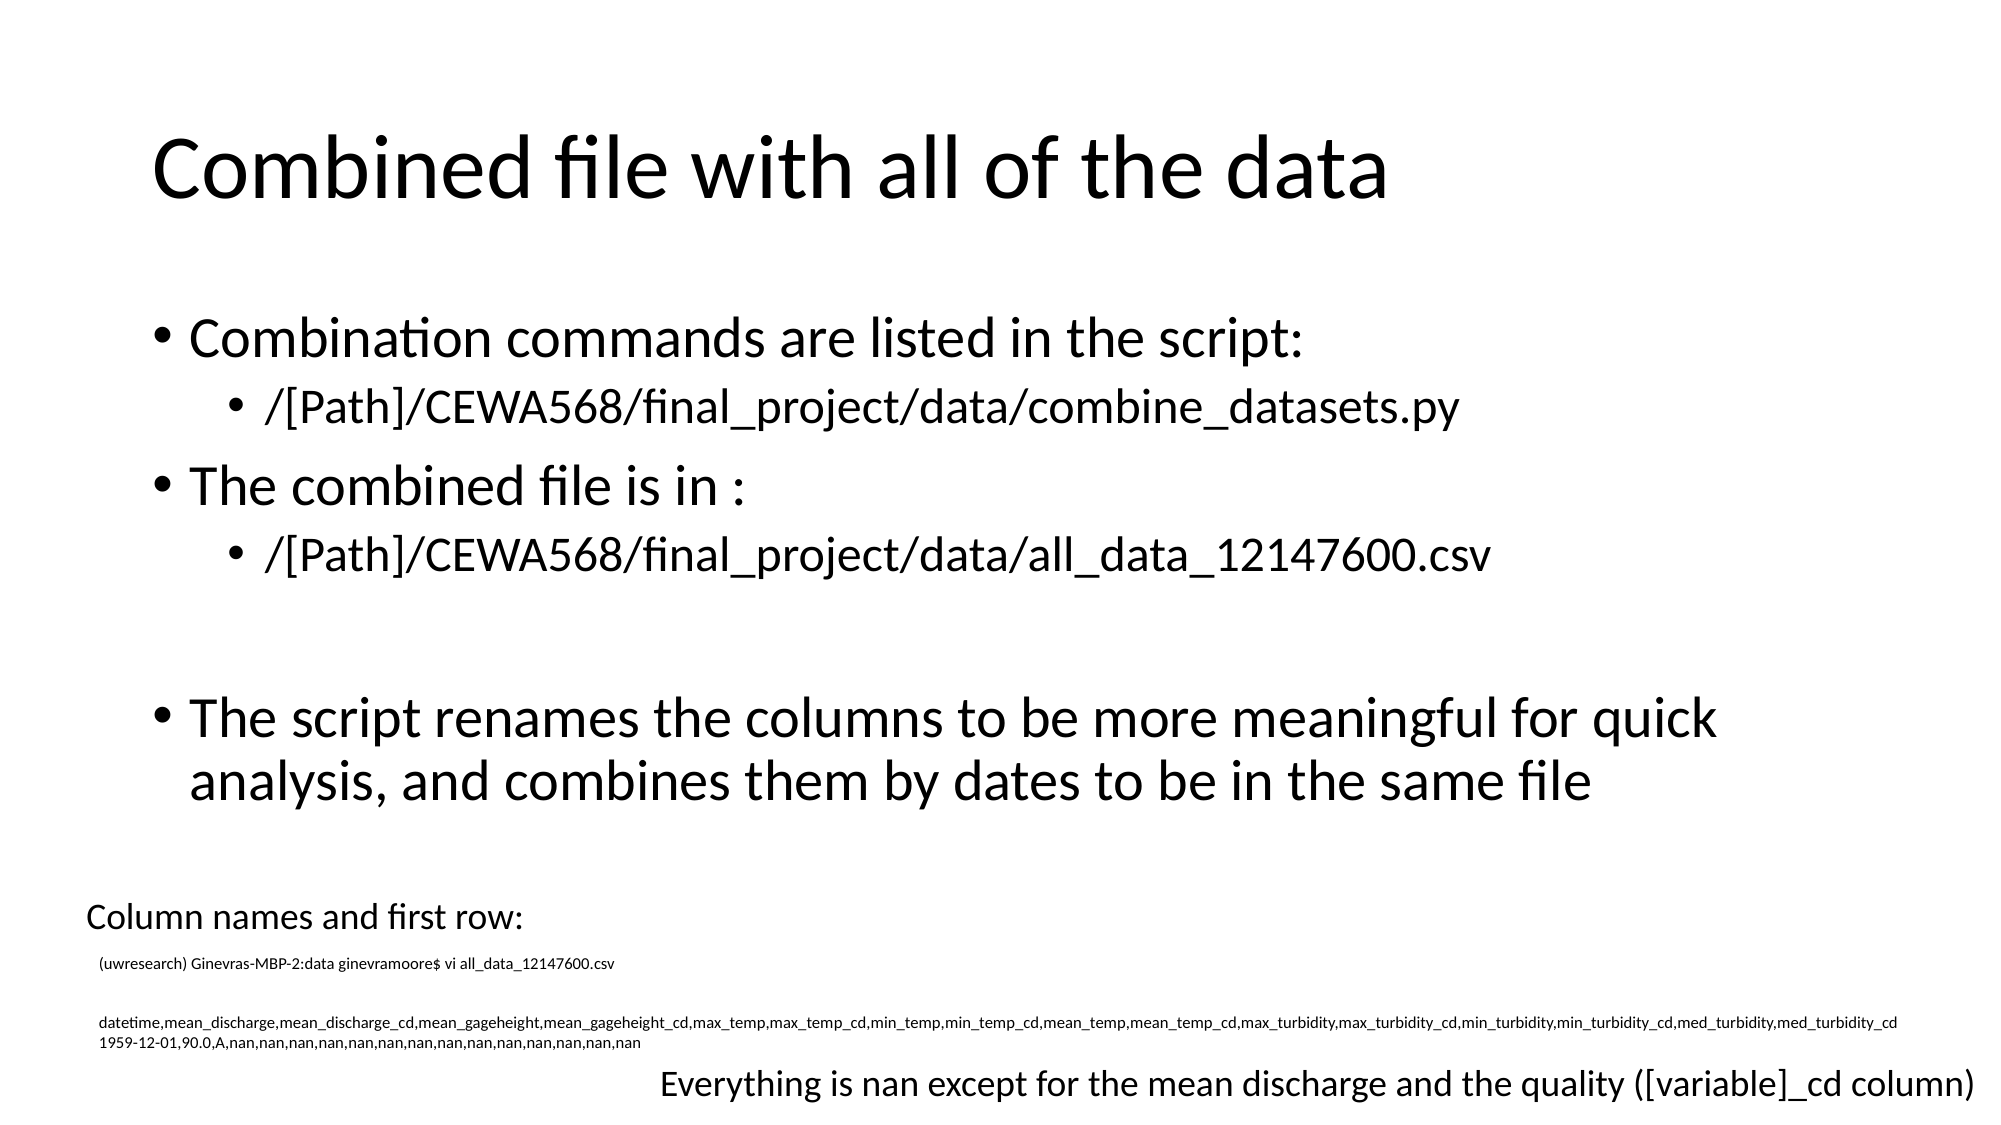

# Combined file with all of the data
Combination commands are listed in the script:
/[Path]/CEWA568/final_project/data/combine_datasets.py
The combined file is in :
/[Path]/CEWA568/final_project/data/all_data_12147600.csv

The script renames the columns to be more meaningful for quick analysis, and combines them by dates to be in the same file
Column names and first row:
(uwresearch) Ginevras-MBP-2:data ginevramoore$ vi all_data_12147600.csv

datetime,mean_discharge,mean_discharge_cd,mean_gageheight,mean_gageheight_cd,max_temp,max_temp_cd,min_temp,min_temp_cd,mean_temp,mean_temp_cd,max_turbidity,max_turbidity_cd,min_turbidity,min_turbidity_cd,med_turbidity,med_turbidity_cd
1959-12-01,90.0,A,nan,nan,nan,nan,nan,nan,nan,nan,nan,nan,nan,nan,nan,nan

Everything is nan except for the mean discharge and the quality ([variable]_cd column)